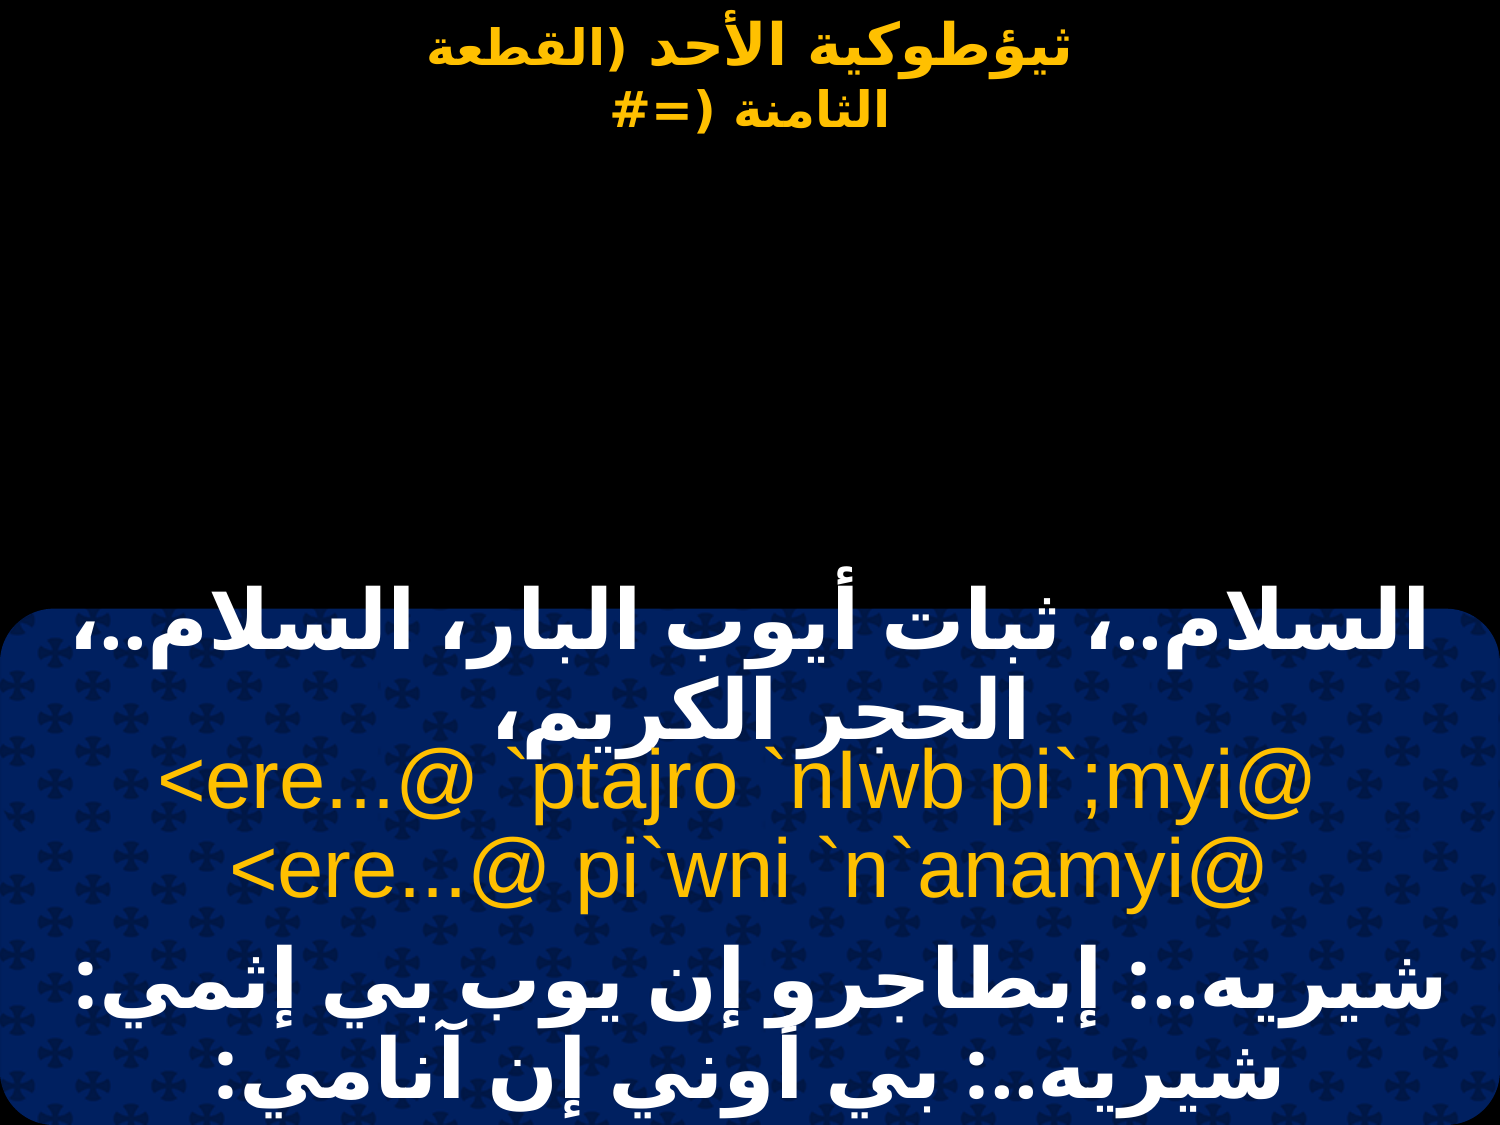

السلام..، ثبات أيوب البار، السلام..، الحجر الكريم،
<ere...@ `ptajro `nIwb pi`;myi@
<ere...@ pi`wni `n`anamyi@
شيريه..: إبطاجرو إن يوب بي إثمي:
شيريه..: بي أوني إن آنامي: